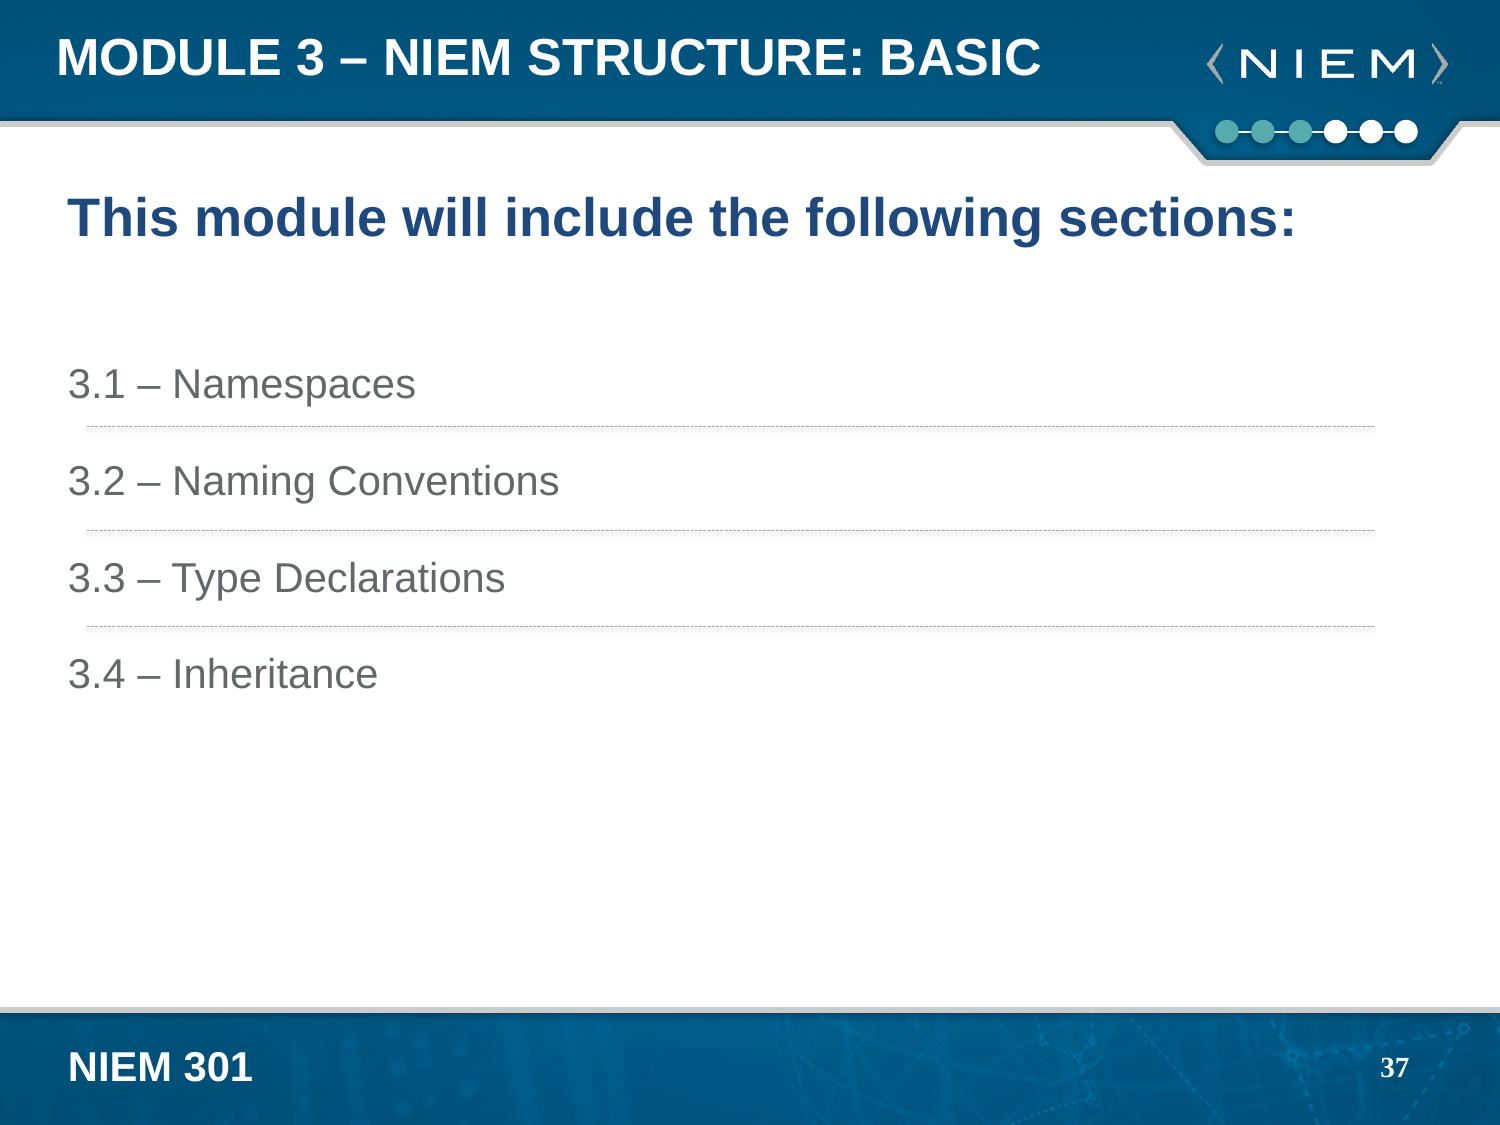

# Module 3 – NIEM Structure: Basic

This module will include the following sections:

3.1 – Namespaces
3.2 – Naming Conventions
3.3 – Type Declarations
3.4 – Inheritance
37